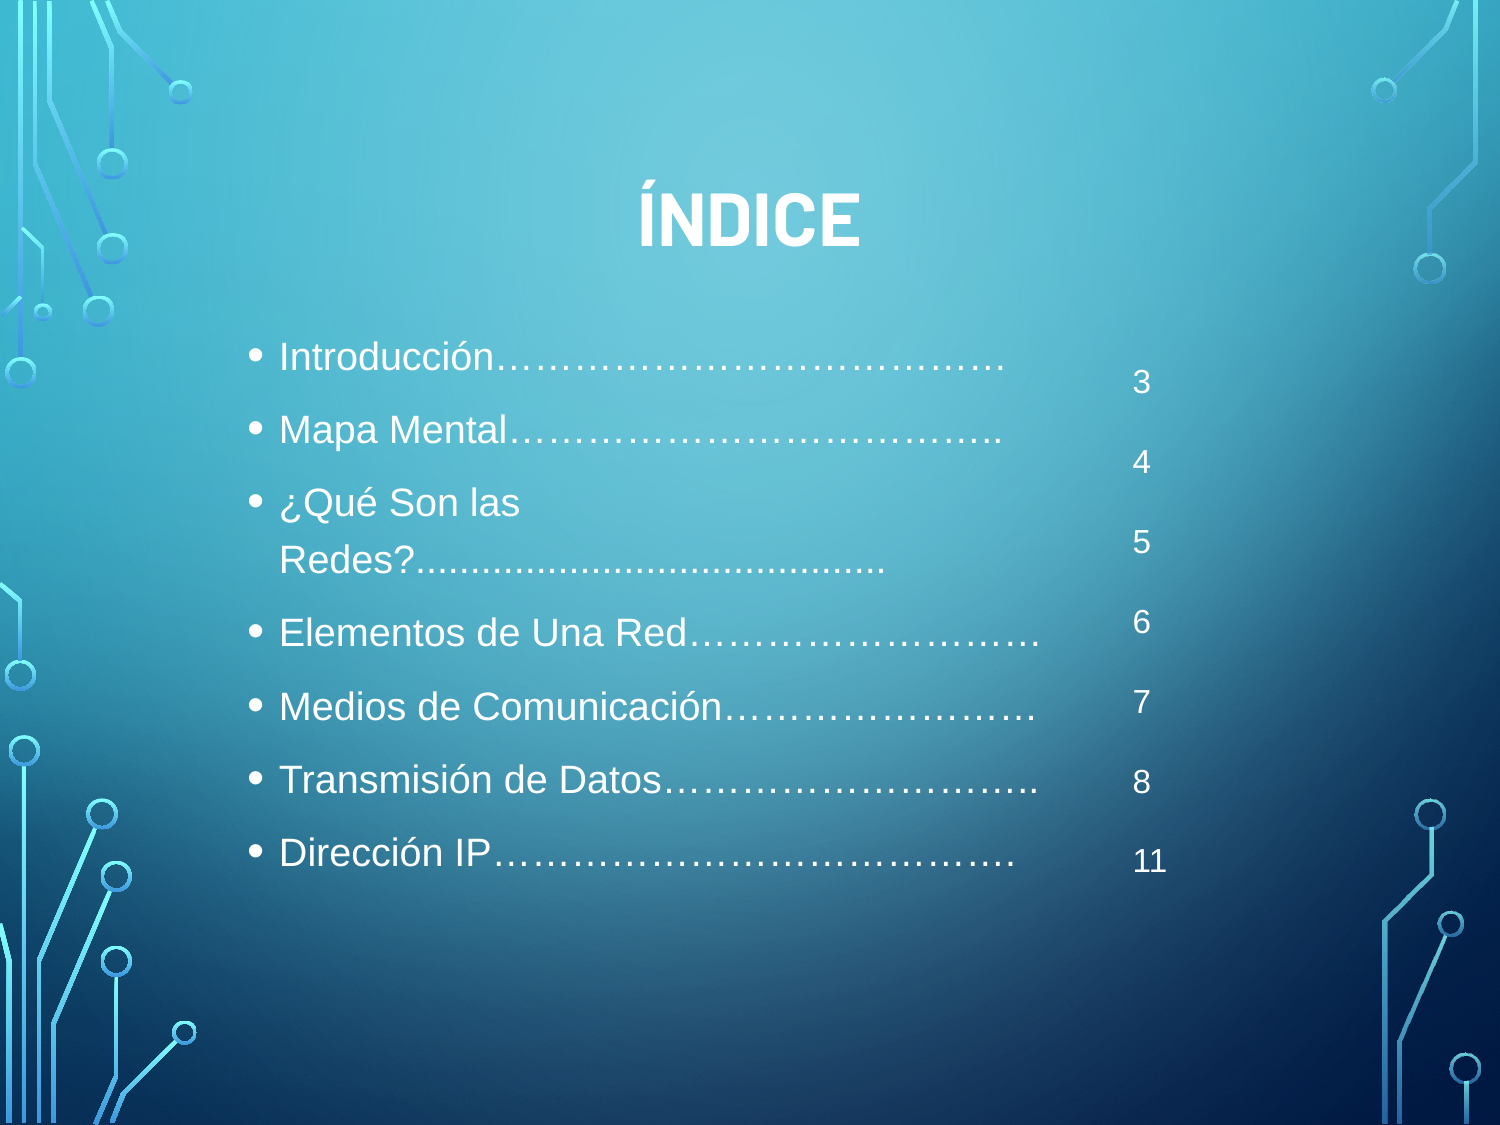

# Índice
3
4
5
6
7
8
11
Introducción…………………………………
Mapa Mental………………………………..
¿Qué Son las Redes?...........................................
Elementos de Una Red………………………
Medios de Comunicación……………………
Transmisión de Datos………………………..
Dirección IP………………………………….